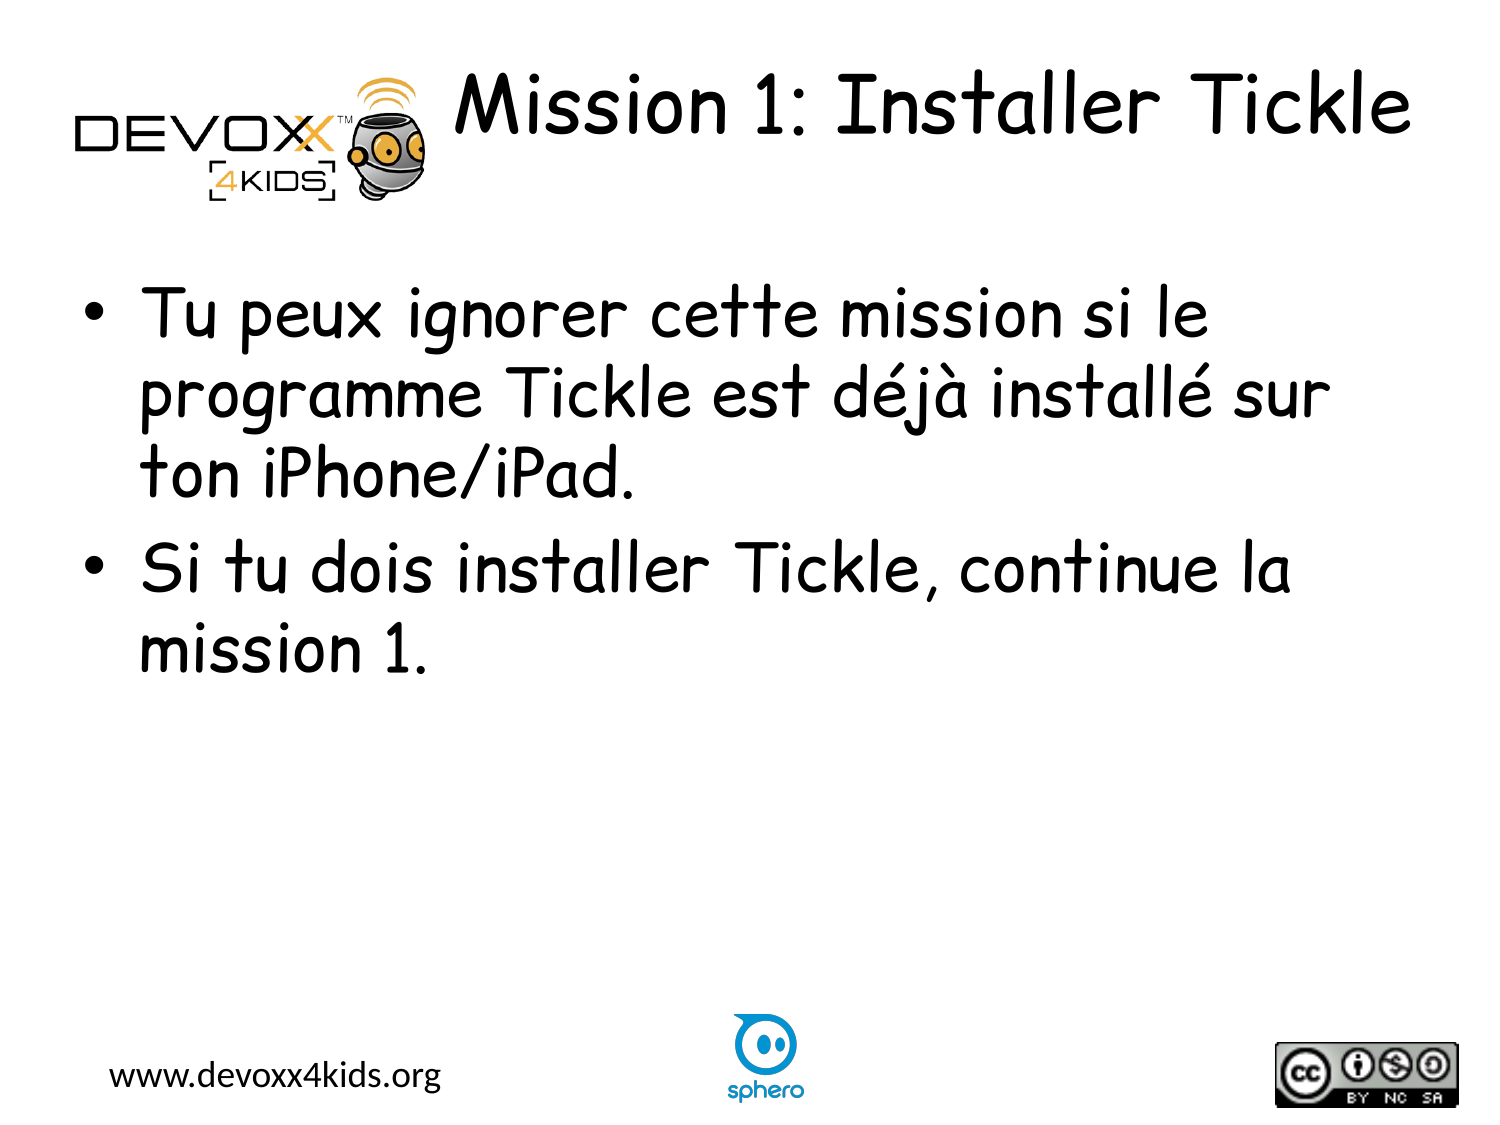

# Mission 1: Installer Tickle
Tu peux ignorer cette mission si le programme Tickle est déjà installé sur ton iPhone/iPad.
Si tu dois installer Tickle, continue la mission 1.
21